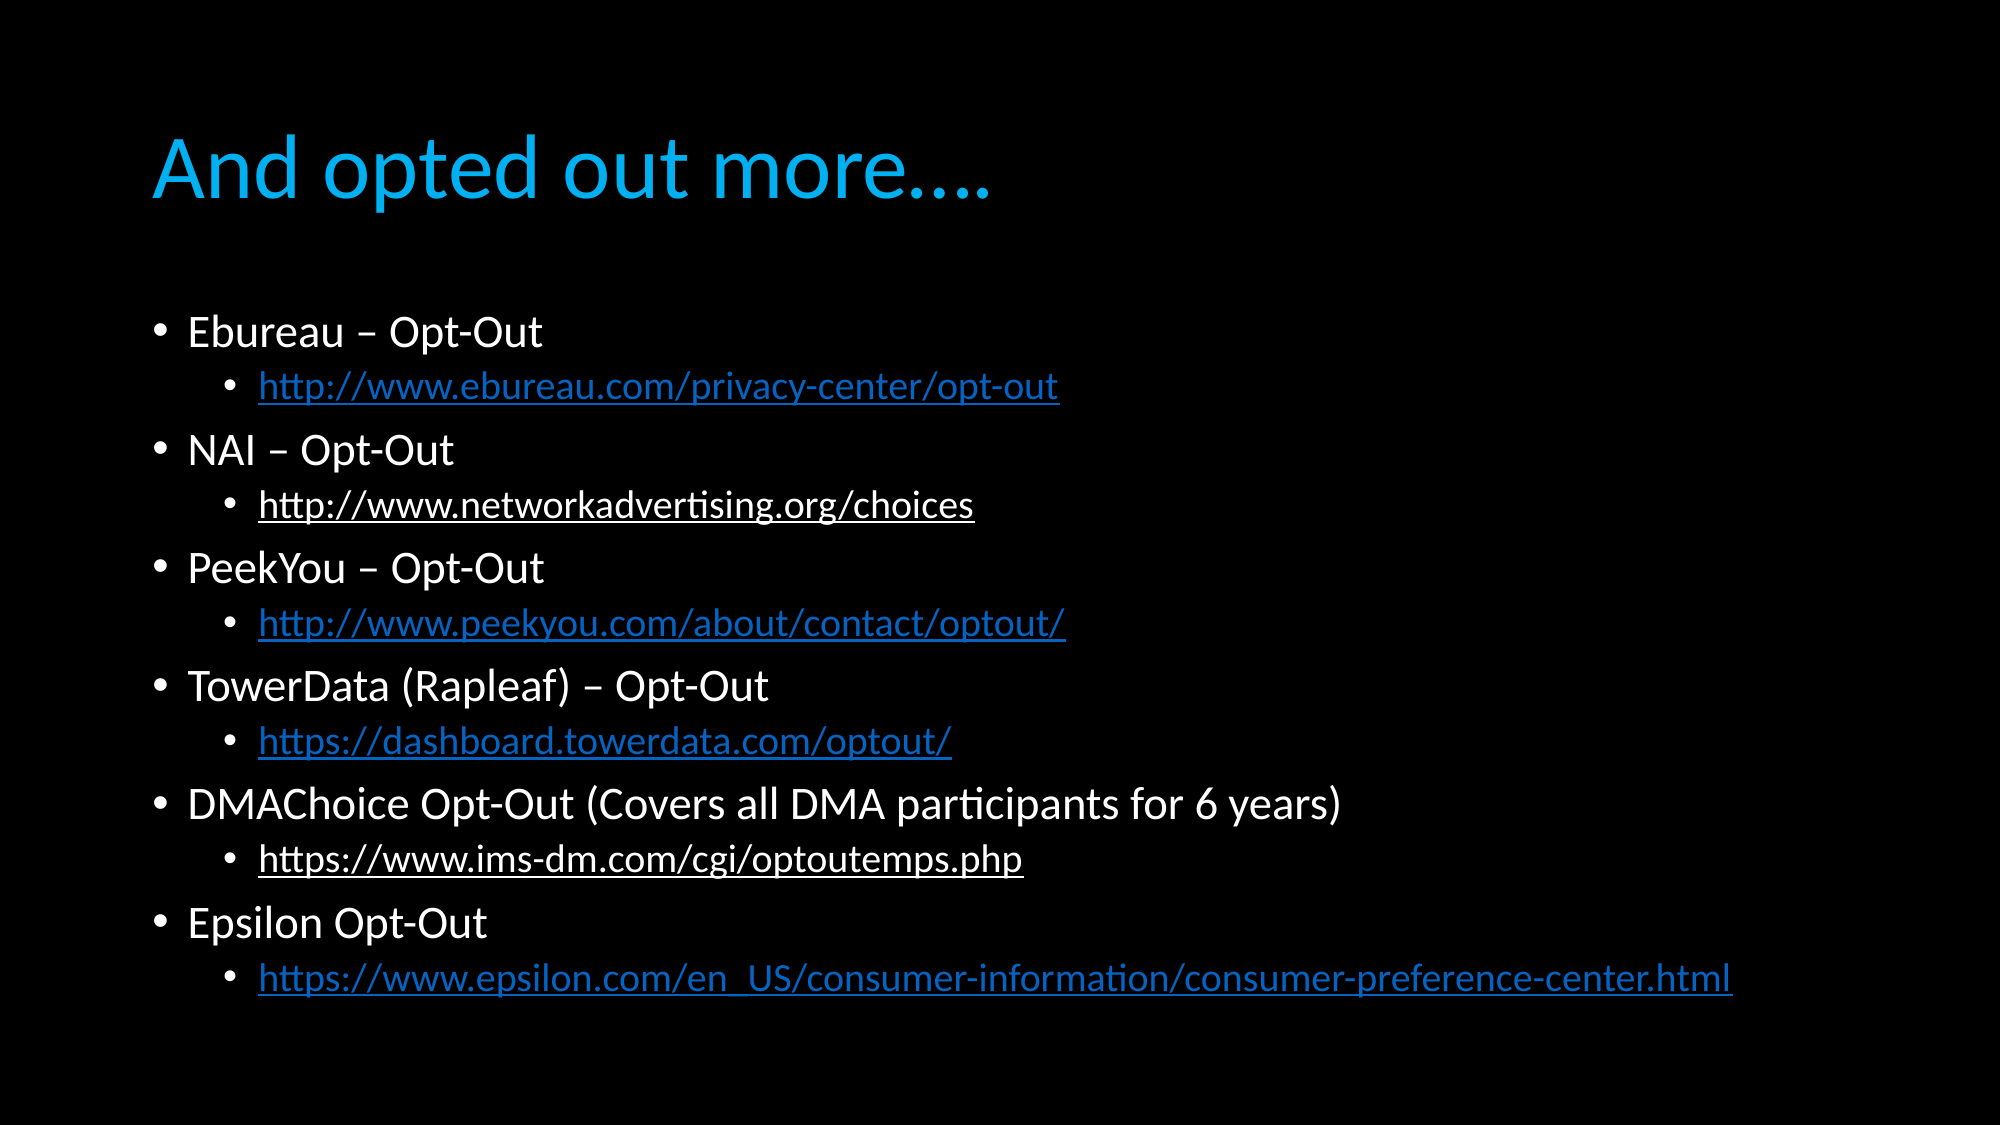

# And opted out more….
Ebureau – Opt-Out
http://www.ebureau.com/privacy-center/opt-out
NAI – Opt-Out
http://www.networkadvertising.org/choices
PeekYou – Opt-Out
http://www.peekyou.com/about/contact/optout/
TowerData (Rapleaf) – Opt-Out
https://dashboard.towerdata.com/optout/
DMAChoice Opt-Out (Covers all DMA participants for 6 years)
https://www.ims-dm.com/cgi/optoutemps.php
Epsilon Opt-Out
https://www.epsilon.com/en_US/consumer-information/consumer-preference-center.html